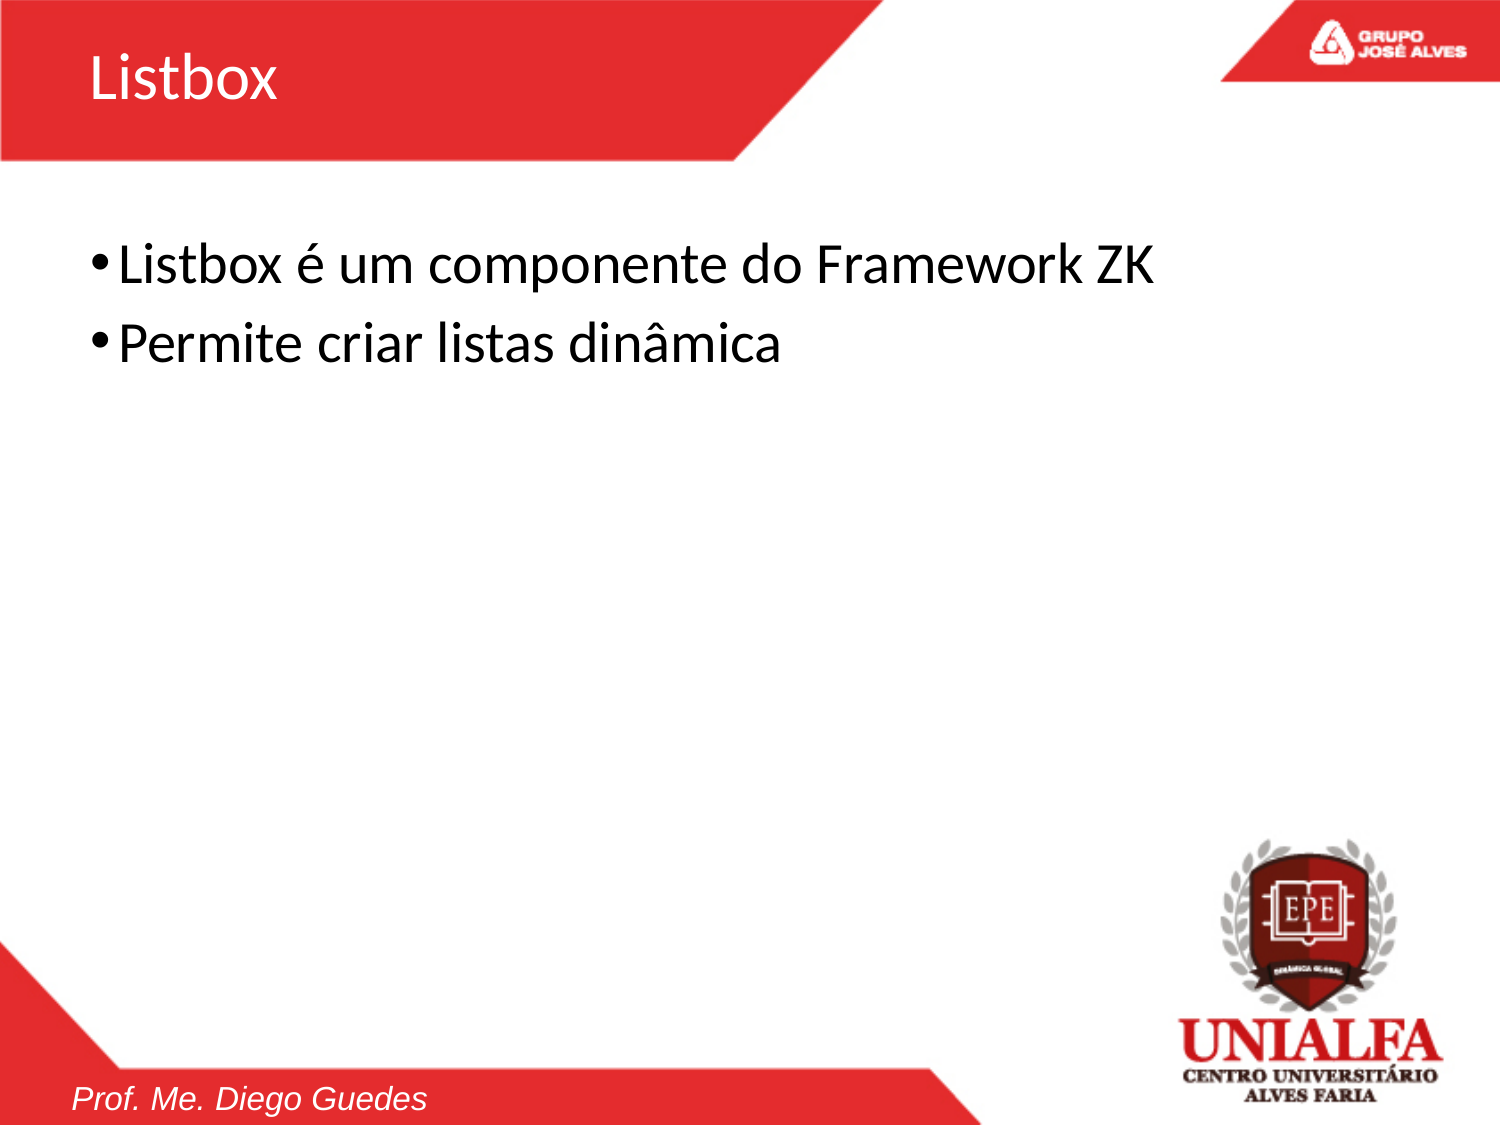

Listbox
Listbox é um componente do Framework ZK
Permite criar listas dinâmica

Prof. Me. Diego Guedes